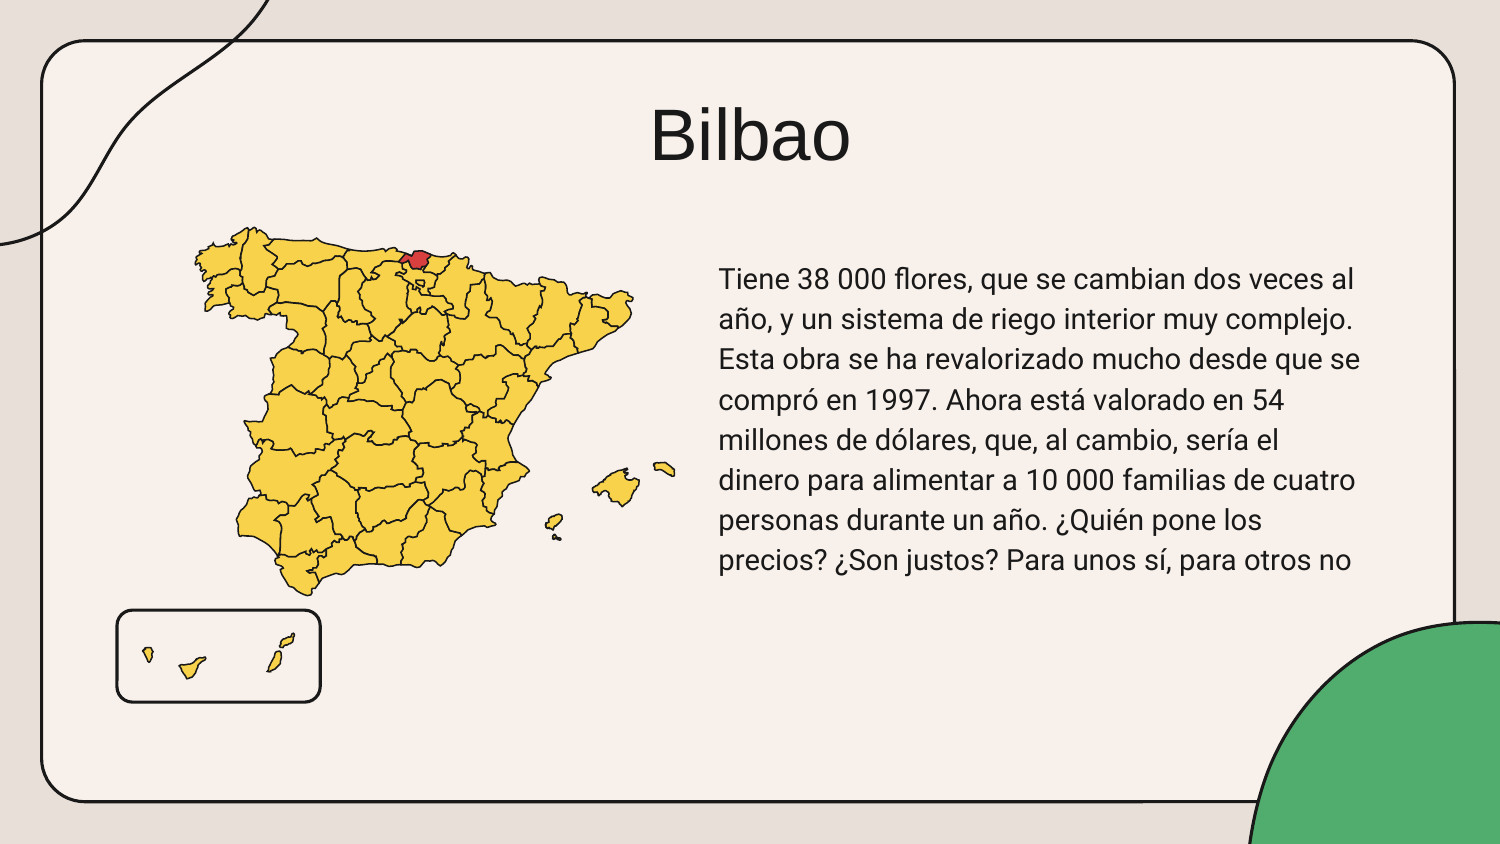

# Bilbao

Tiene 38 000 flores, que se cambian dos veces al año, y un sistema de riego interior muy complejo. Esta obra se ha revalorizado mucho desde que se compró en 1997. Ahora está valorado en 54 millones de dólares, que, al cambio, sería el dinero para alimentar a 10 000 familias de cuatro personas durante un año. ¿Quién pone los precios? ¿Son justos? Para unos sí, para otros no